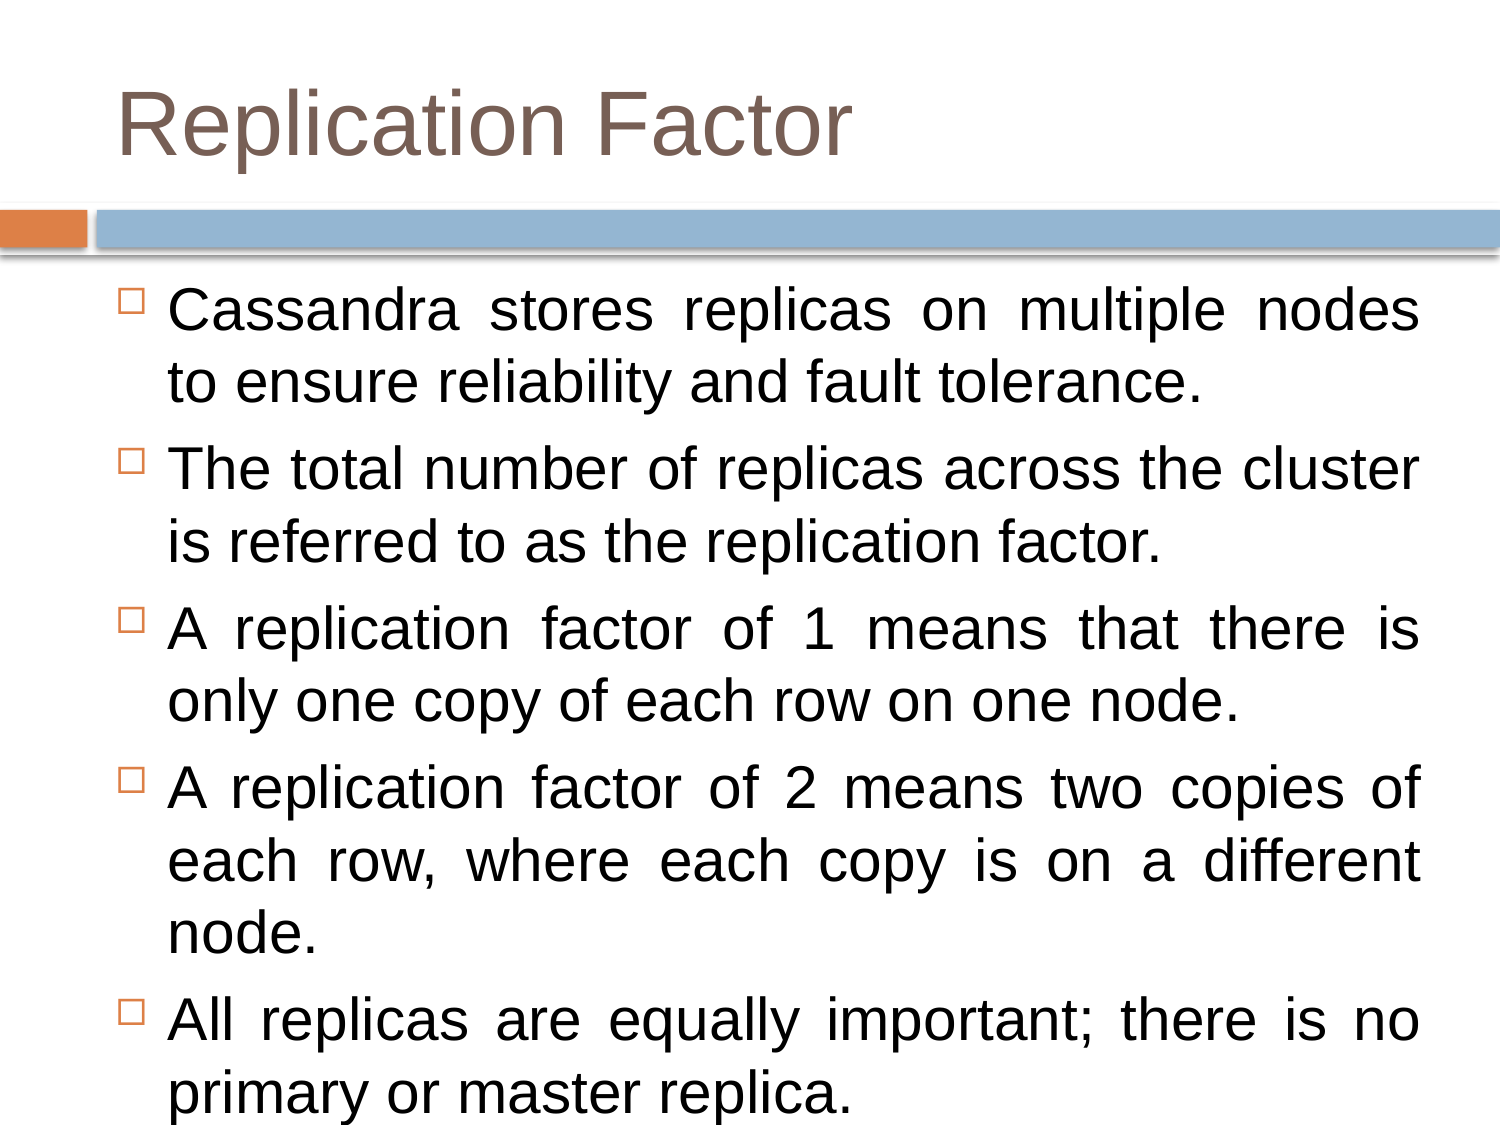

# Replication Factor
Cassandra stores replicas on multiple nodes to ensure reliability and fault tolerance.
The total number of replicas across the cluster is referred to as the replication factor.
A replication factor of 1 means that there is only one copy of each row on one node.
A replication factor of 2 means two copies of each row, where each copy is on a different node.
All replicas are equally important; there is no primary or master replica.